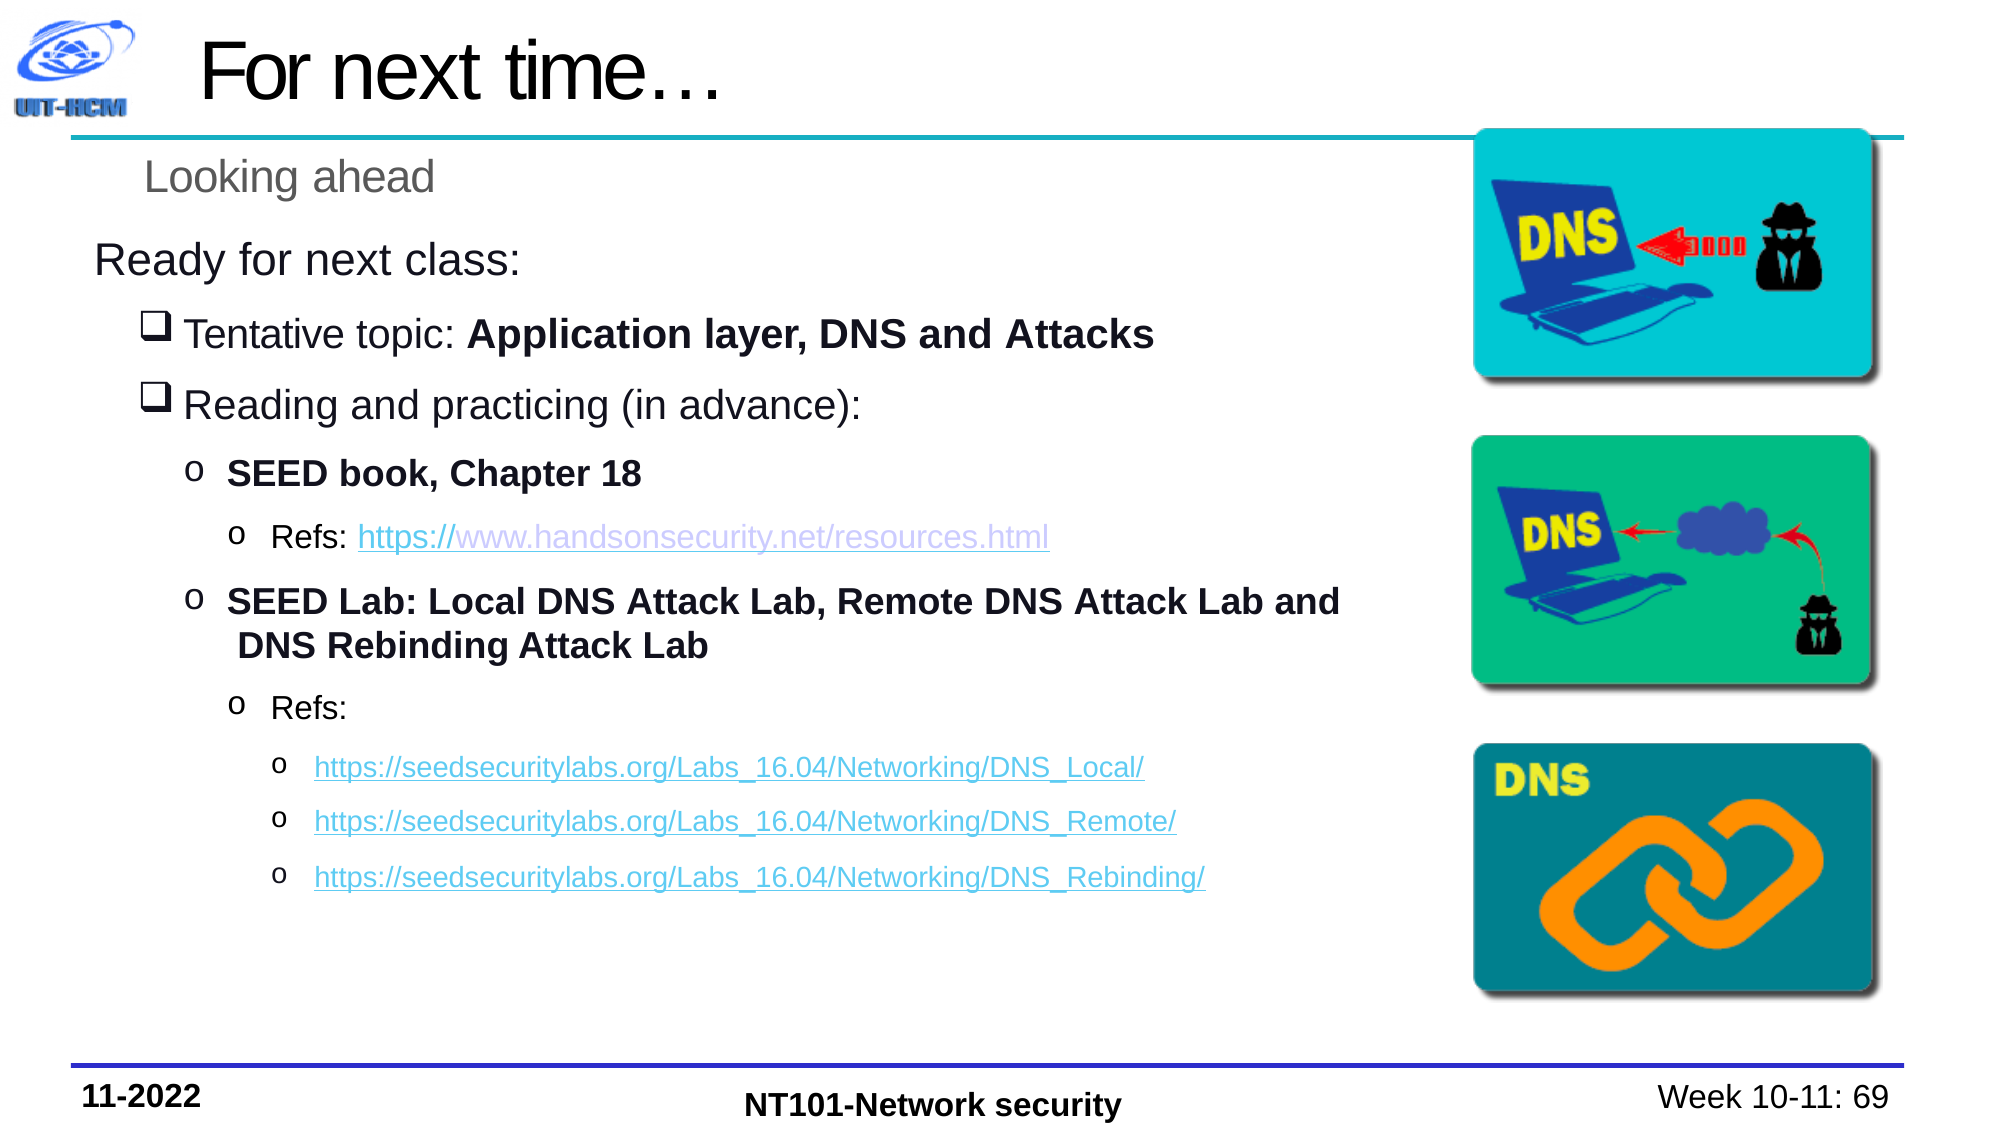

# For next time…
Looking ahead
Ready for next class:
Tentative topic: Application layer, DNS and Attacks
Reading and practicing (in advance):
SEED book, Chapter 18
Refs: https://www.handsonsecurity.net/resources.html
SEED Lab: Local DNS Attack Lab, Remote DNS Attack Lab and  DNS Rebinding Attack Lab
Refs:
https://seedsecuritylabs.org/Labs_16.04/Networking/DNS_Local/
https://seedsecuritylabs.org/Labs_16.04/Networking/DNS_Remote/
https://seedsecuritylabs.org/Labs_16.04/Networking/DNS_Rebinding/